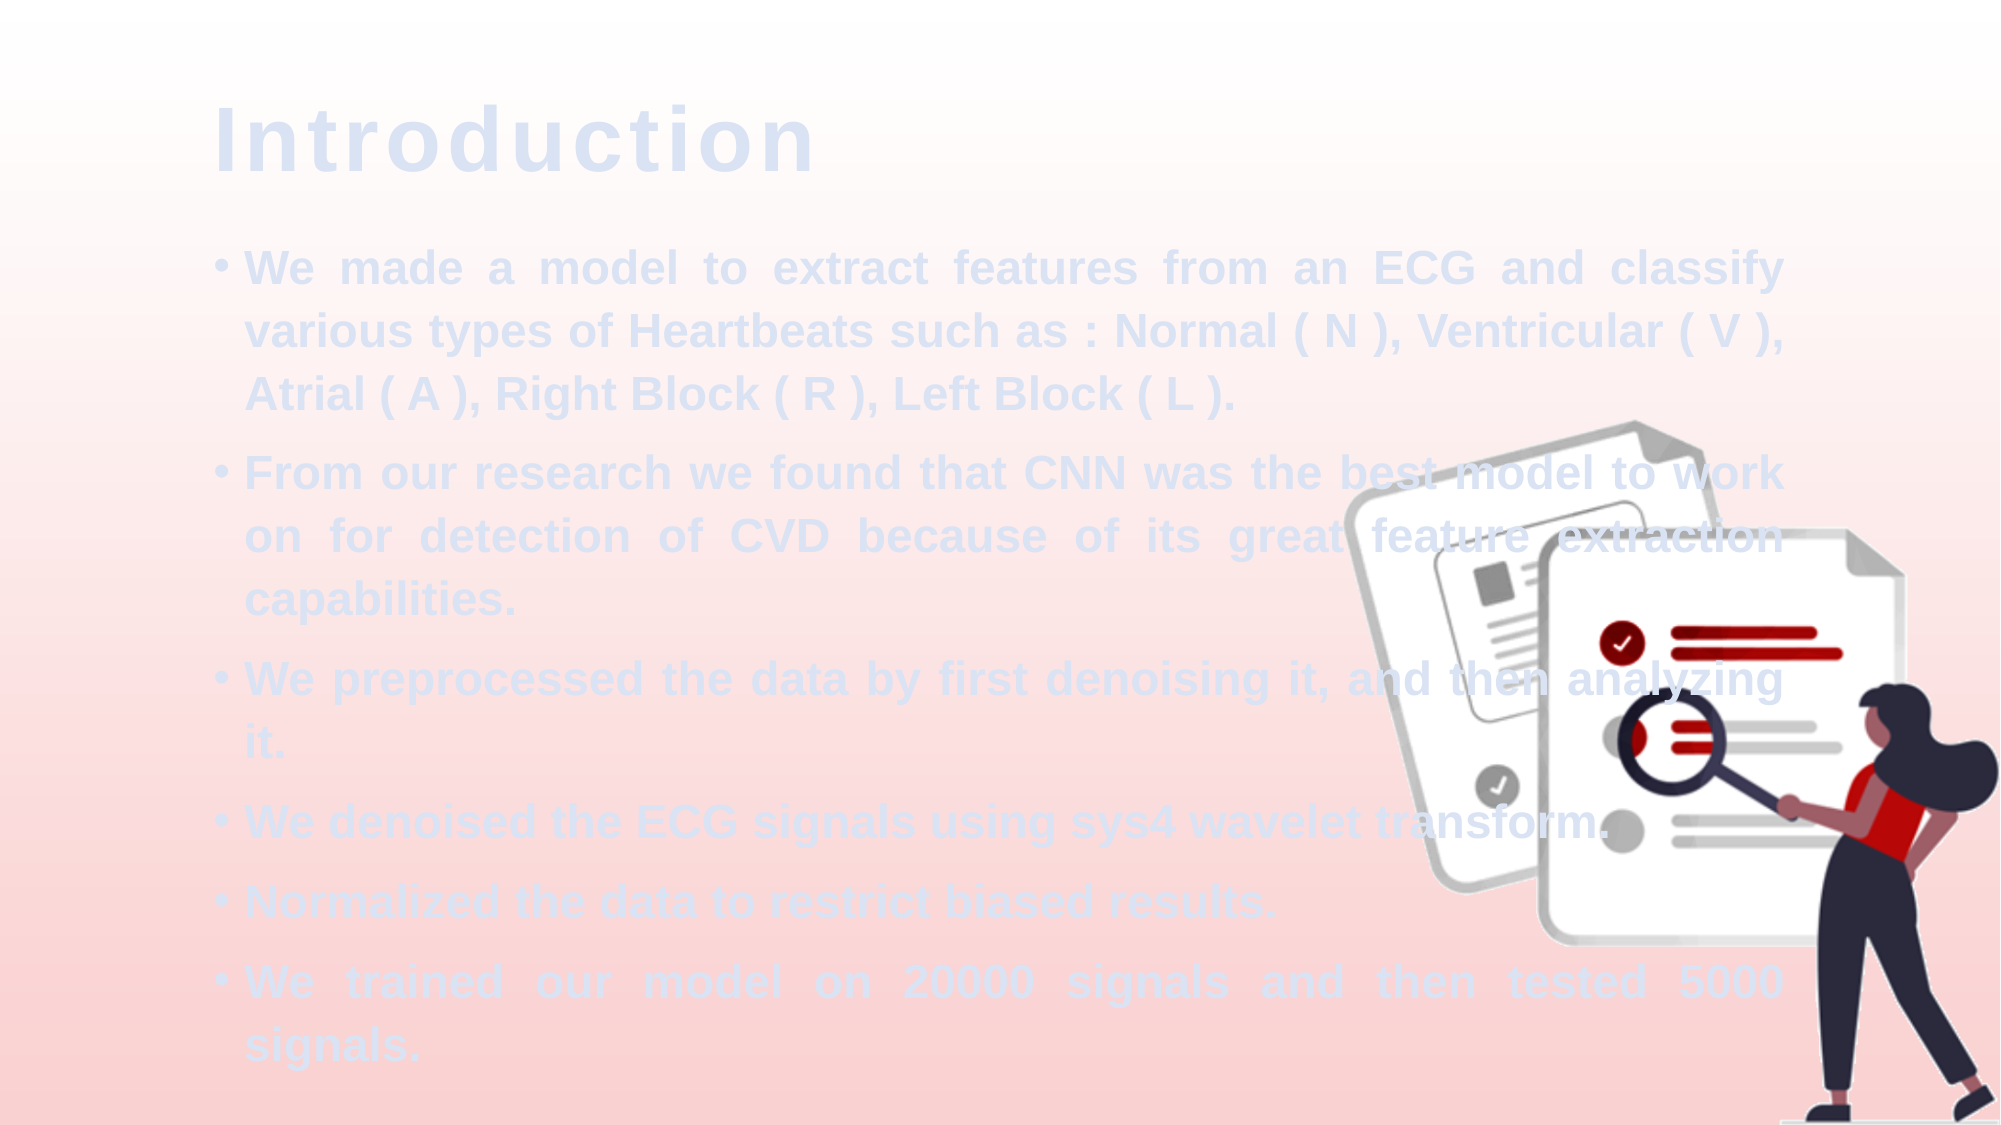

# Introduction
We made a model to extract features from an ECG and classify various types of Heartbeats such as : Normal ( N ), Ventricular ( V ), Atrial ( A ), Right Block ( R ), Left Block ( L ).
From our research we found that CNN was the best model to work on for detection of CVD because of its great feature extraction capabilities.
We preprocessed the data by first denoising it, and then analyzing it.
We denoised the ECG signals using sys4 wavelet transform.
Normalized the data to restrict biased results.
We trained our model on 20000 signals and then tested 5000 signals.